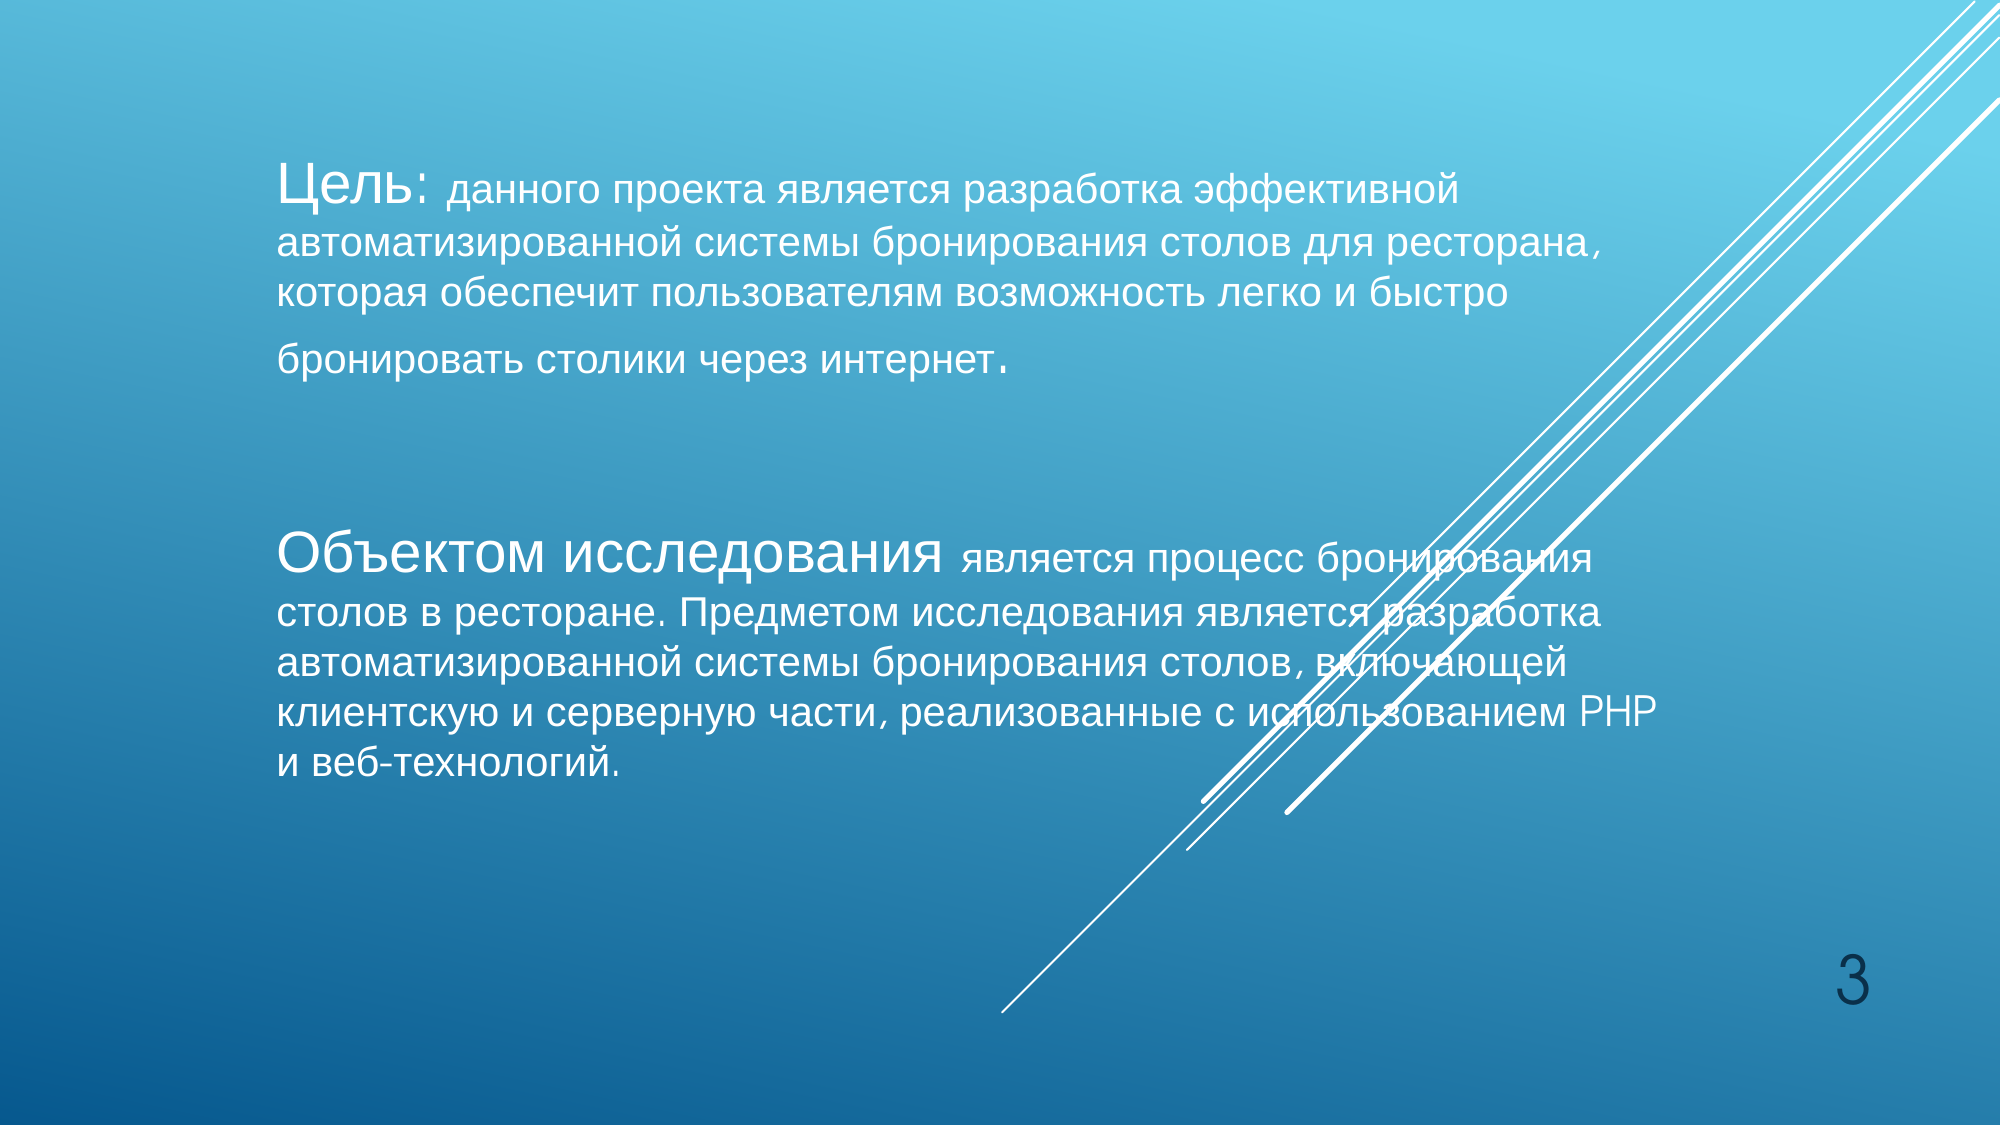

Цель: данного проекта является разработка эффективной автоматизированной системы бронирования столов для ресторана, которая обеспечит пользователям возможность легко и быстро бронировать столики через интернет.
Объектом исследования является процесс бронирования столов в ресторане. Предметом исследования является разработка автоматизированной системы бронирования столов, включающей клиентскую и серверную части, реализованные с использованием PHP и веб-технологий.
3